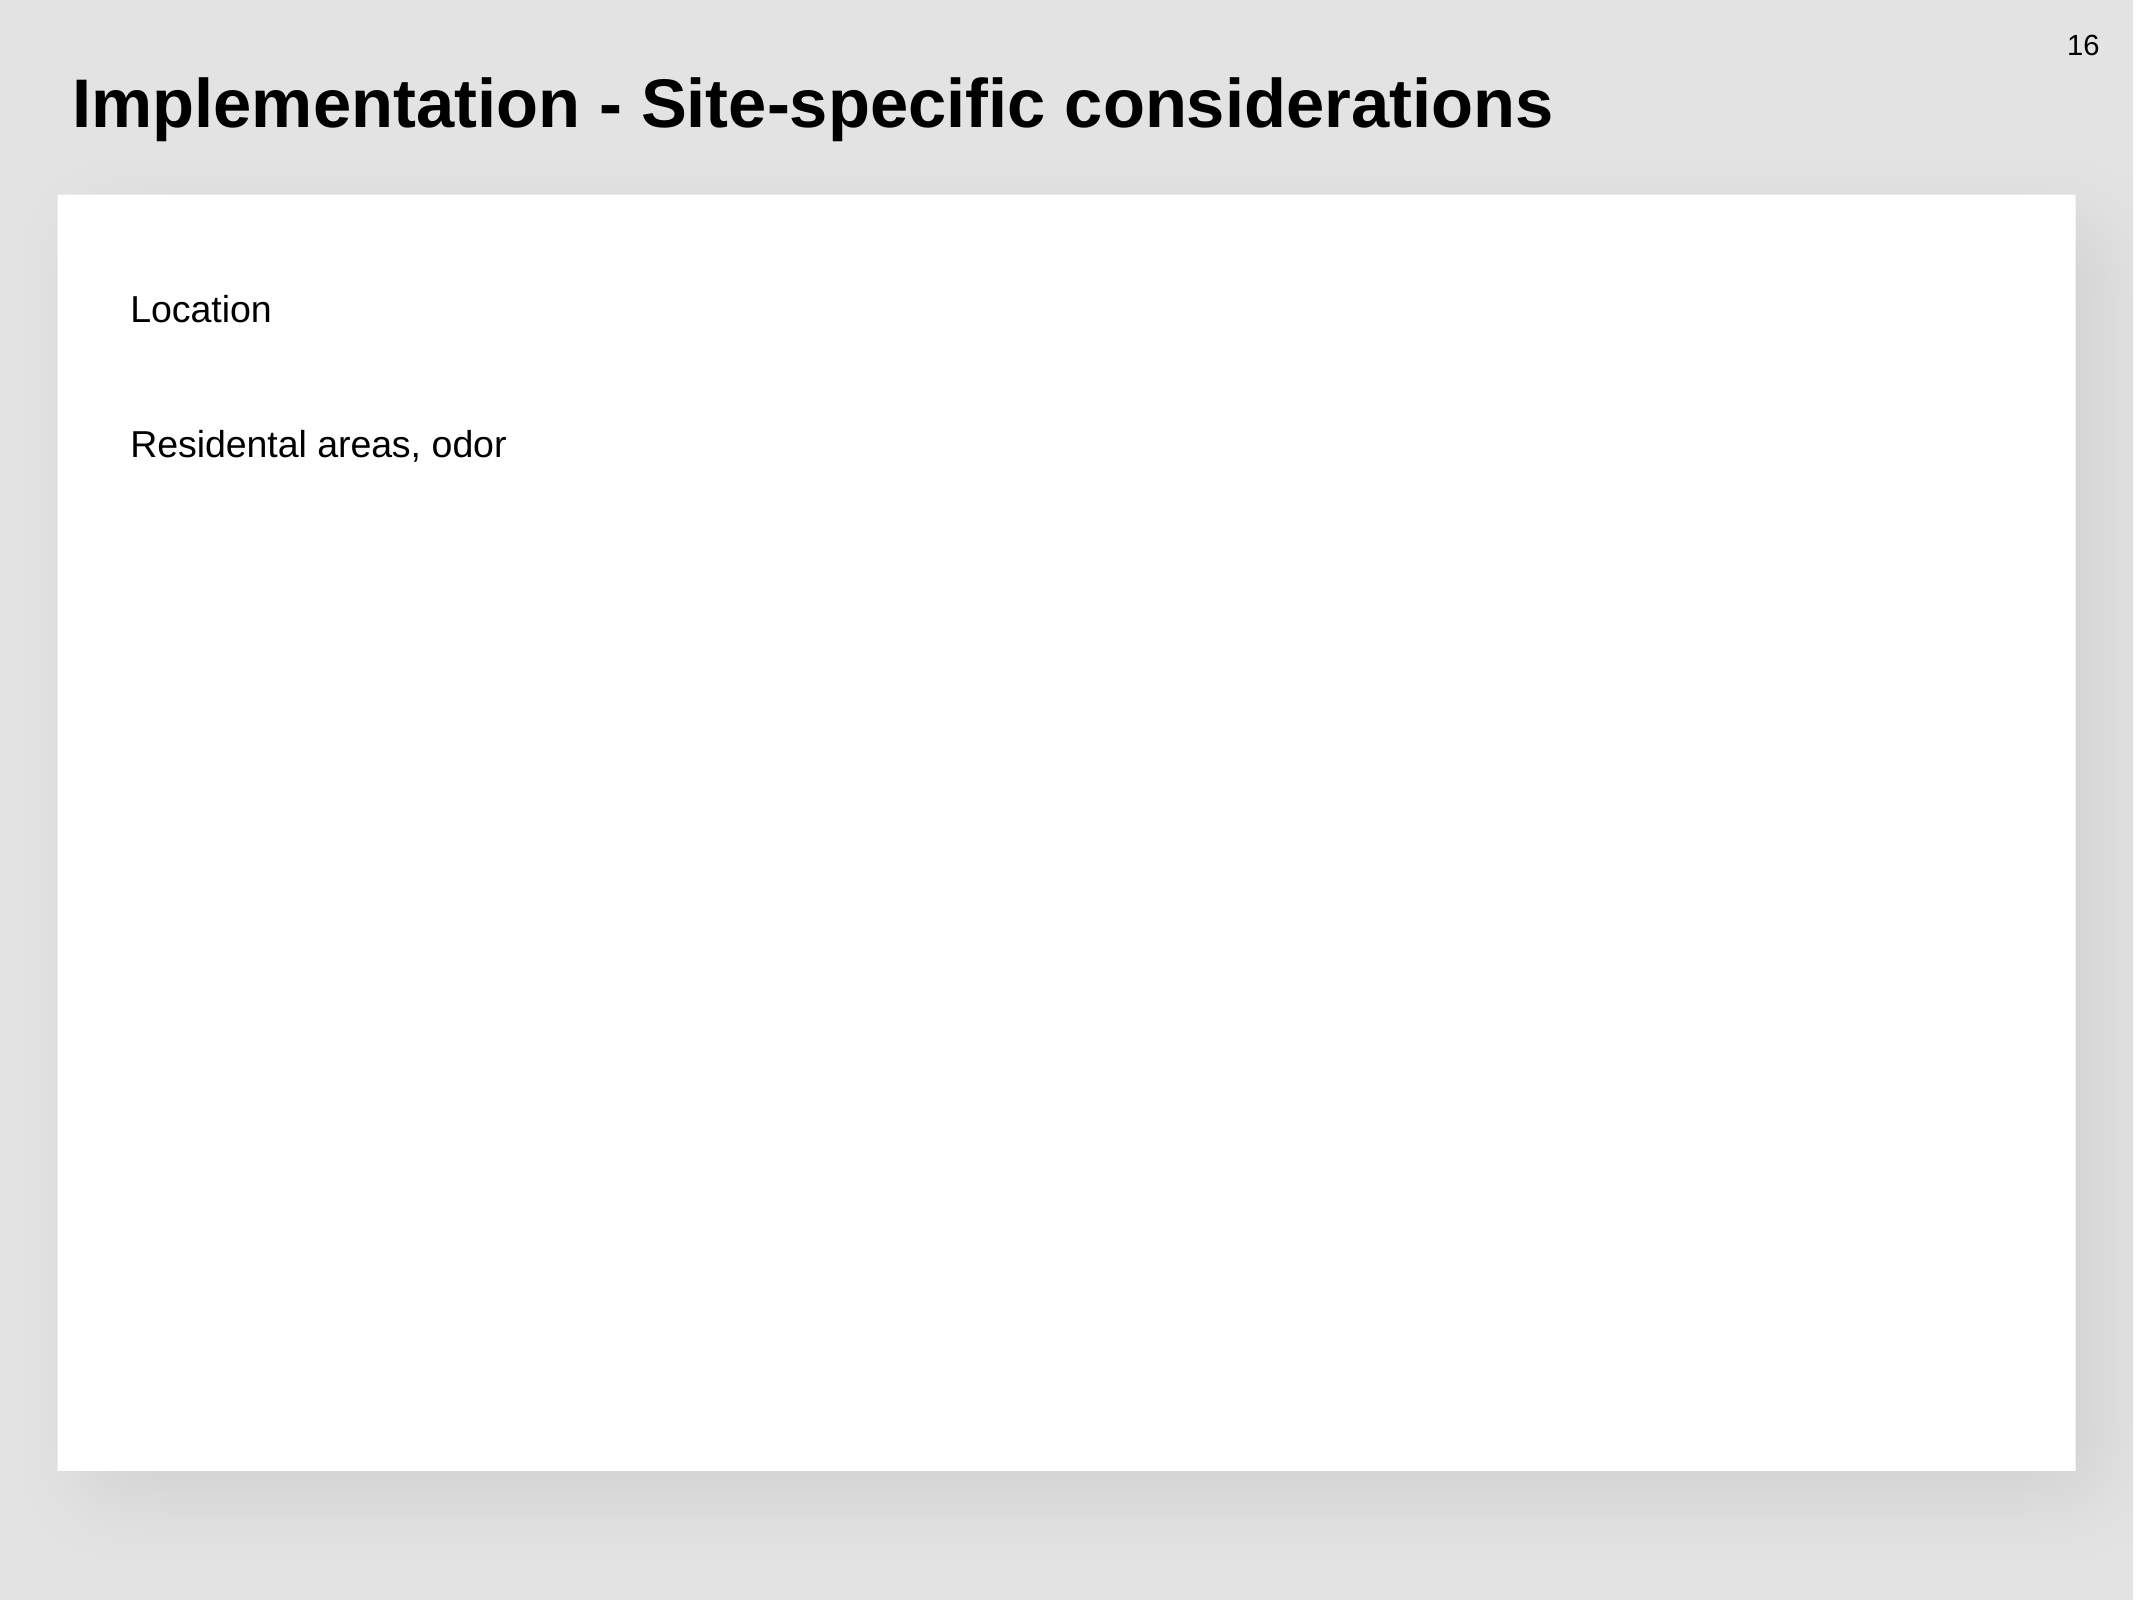

16
# Implementation - Site-specific considerations
Location

Residental areas, odor